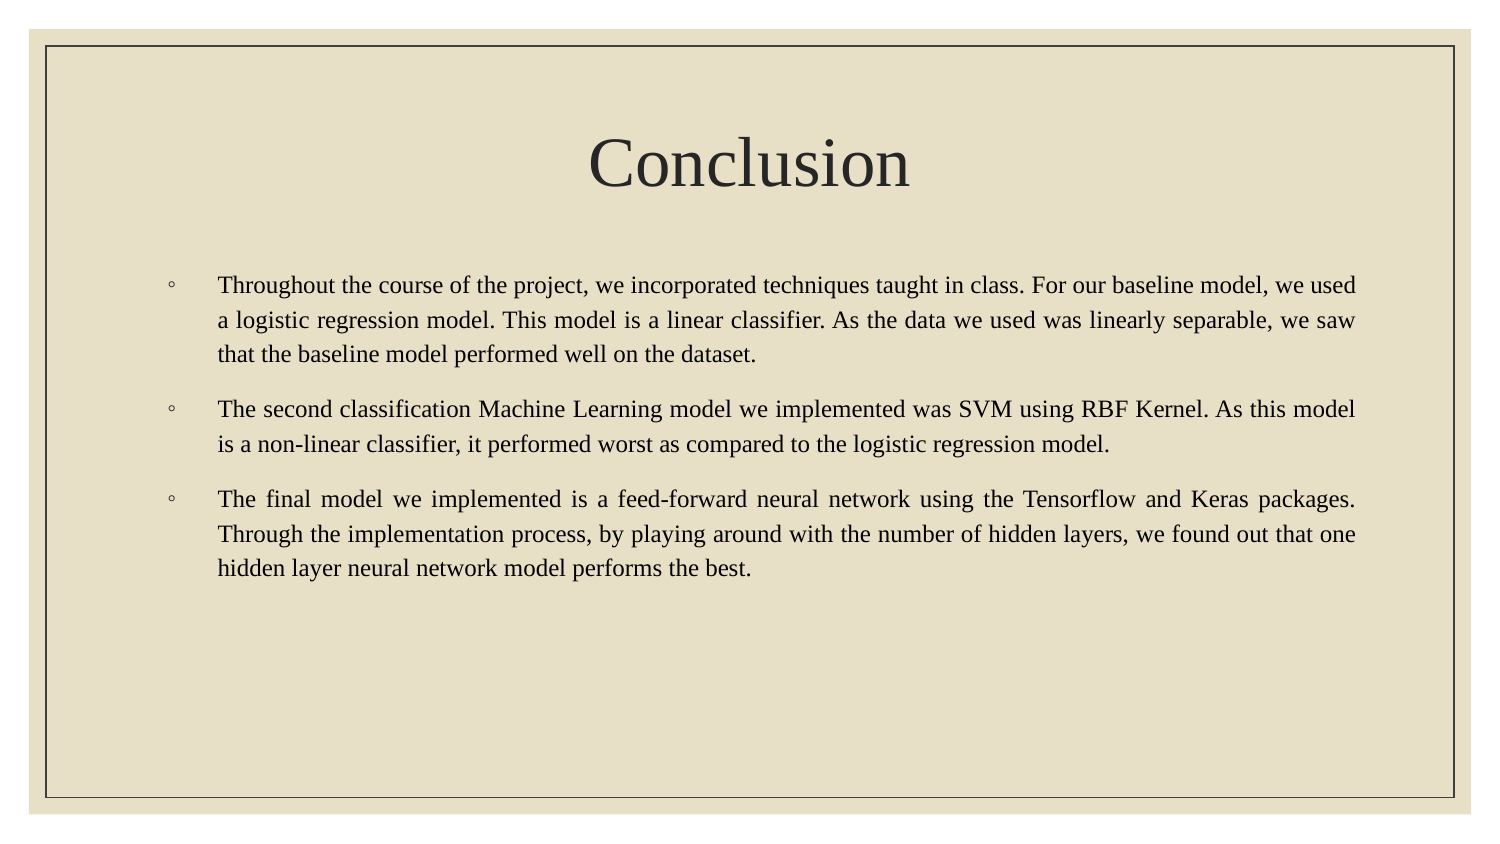

# Conclusion
Throughout the course of the project, we incorporated techniques taught in class. For our baseline model, we used a logistic regression model. This model is a linear classifier. As the data we used was linearly separable, we saw that the baseline model performed well on the dataset.
The second classification Machine Learning model we implemented was SVM using RBF Kernel. As this model is a non-linear classifier, it performed worst as compared to the logistic regression model.
The final model we implemented is a feed-forward neural network using the Tensorflow and Keras packages. Through the implementation process, by playing around with the number of hidden layers, we found out that one hidden layer neural network model performs the best.